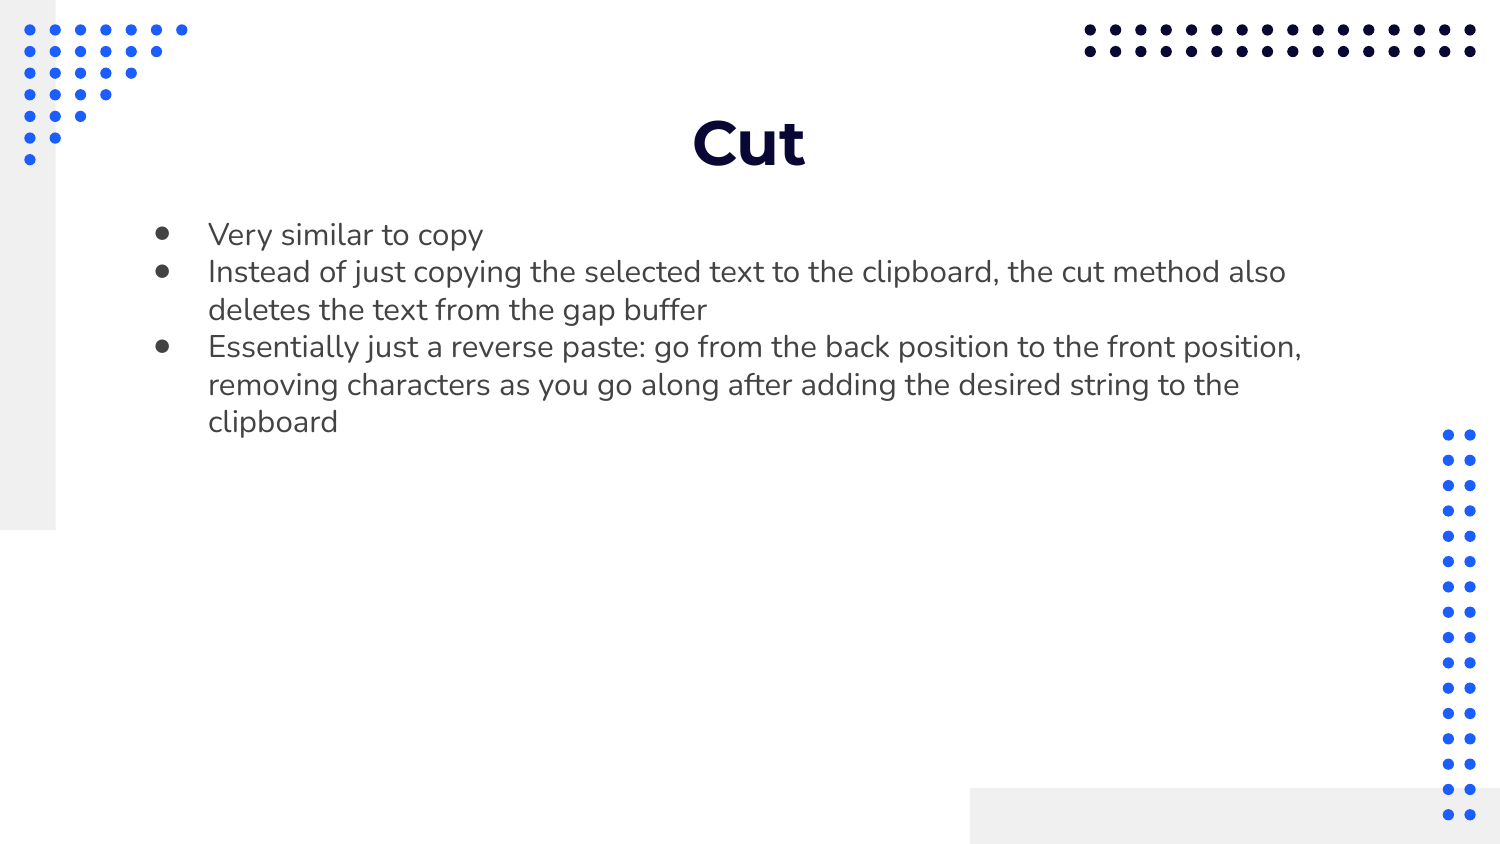

# Cut
Very similar to copy
Instead of just copying the selected text to the clipboard, the cut method also deletes the text from the gap buffer
Essentially just a reverse paste: go from the back position to the front position, removing characters as you go along after adding the desired string to the clipboard